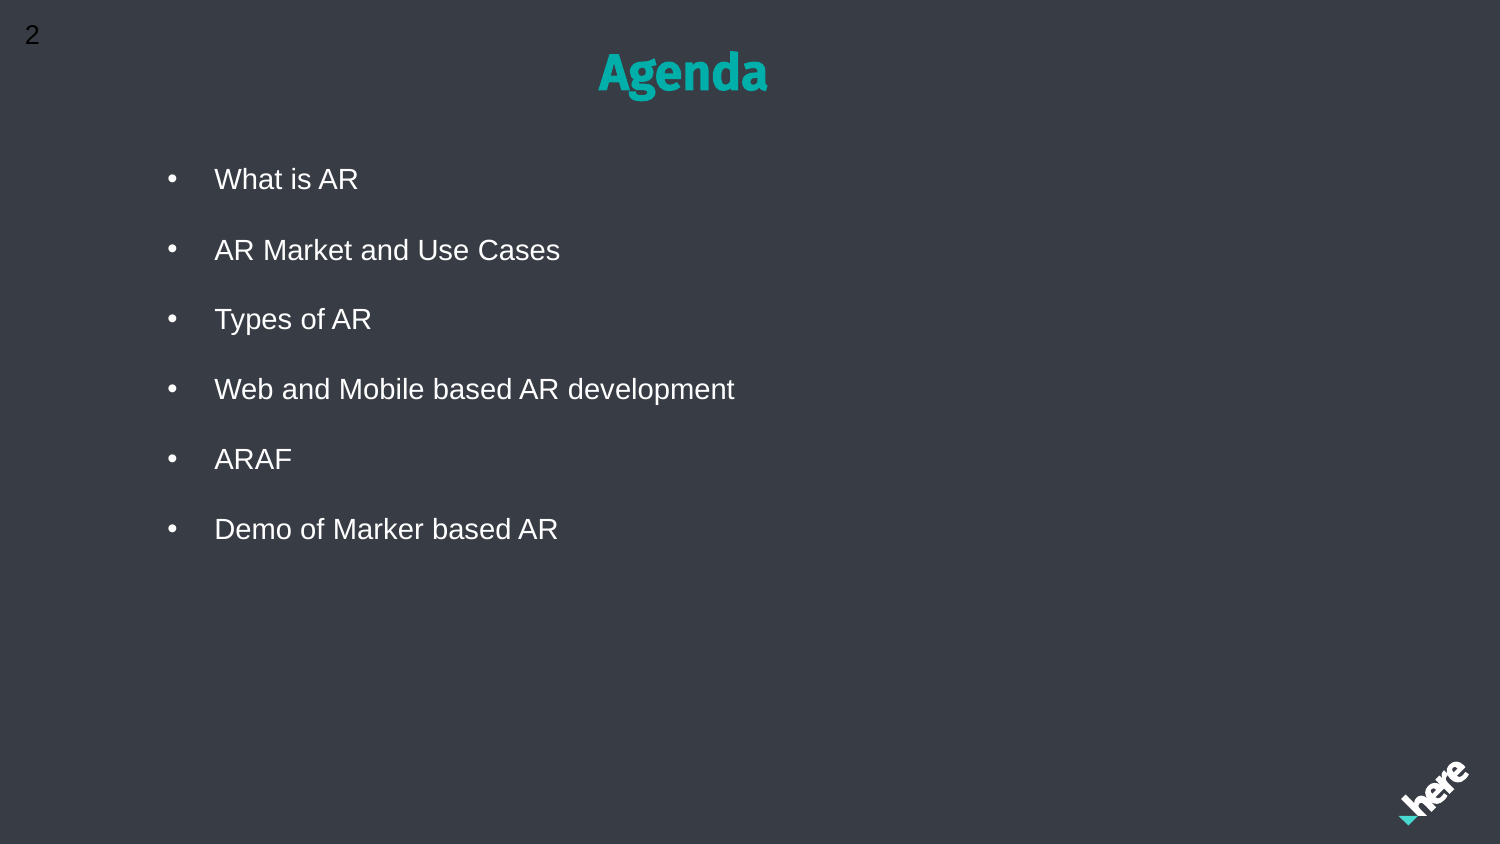

2
Agenda
What is AR

AR Market and Use Cases

Types of AR

Web and Mobile based AR development

ARAF

Demo of Marker based AR